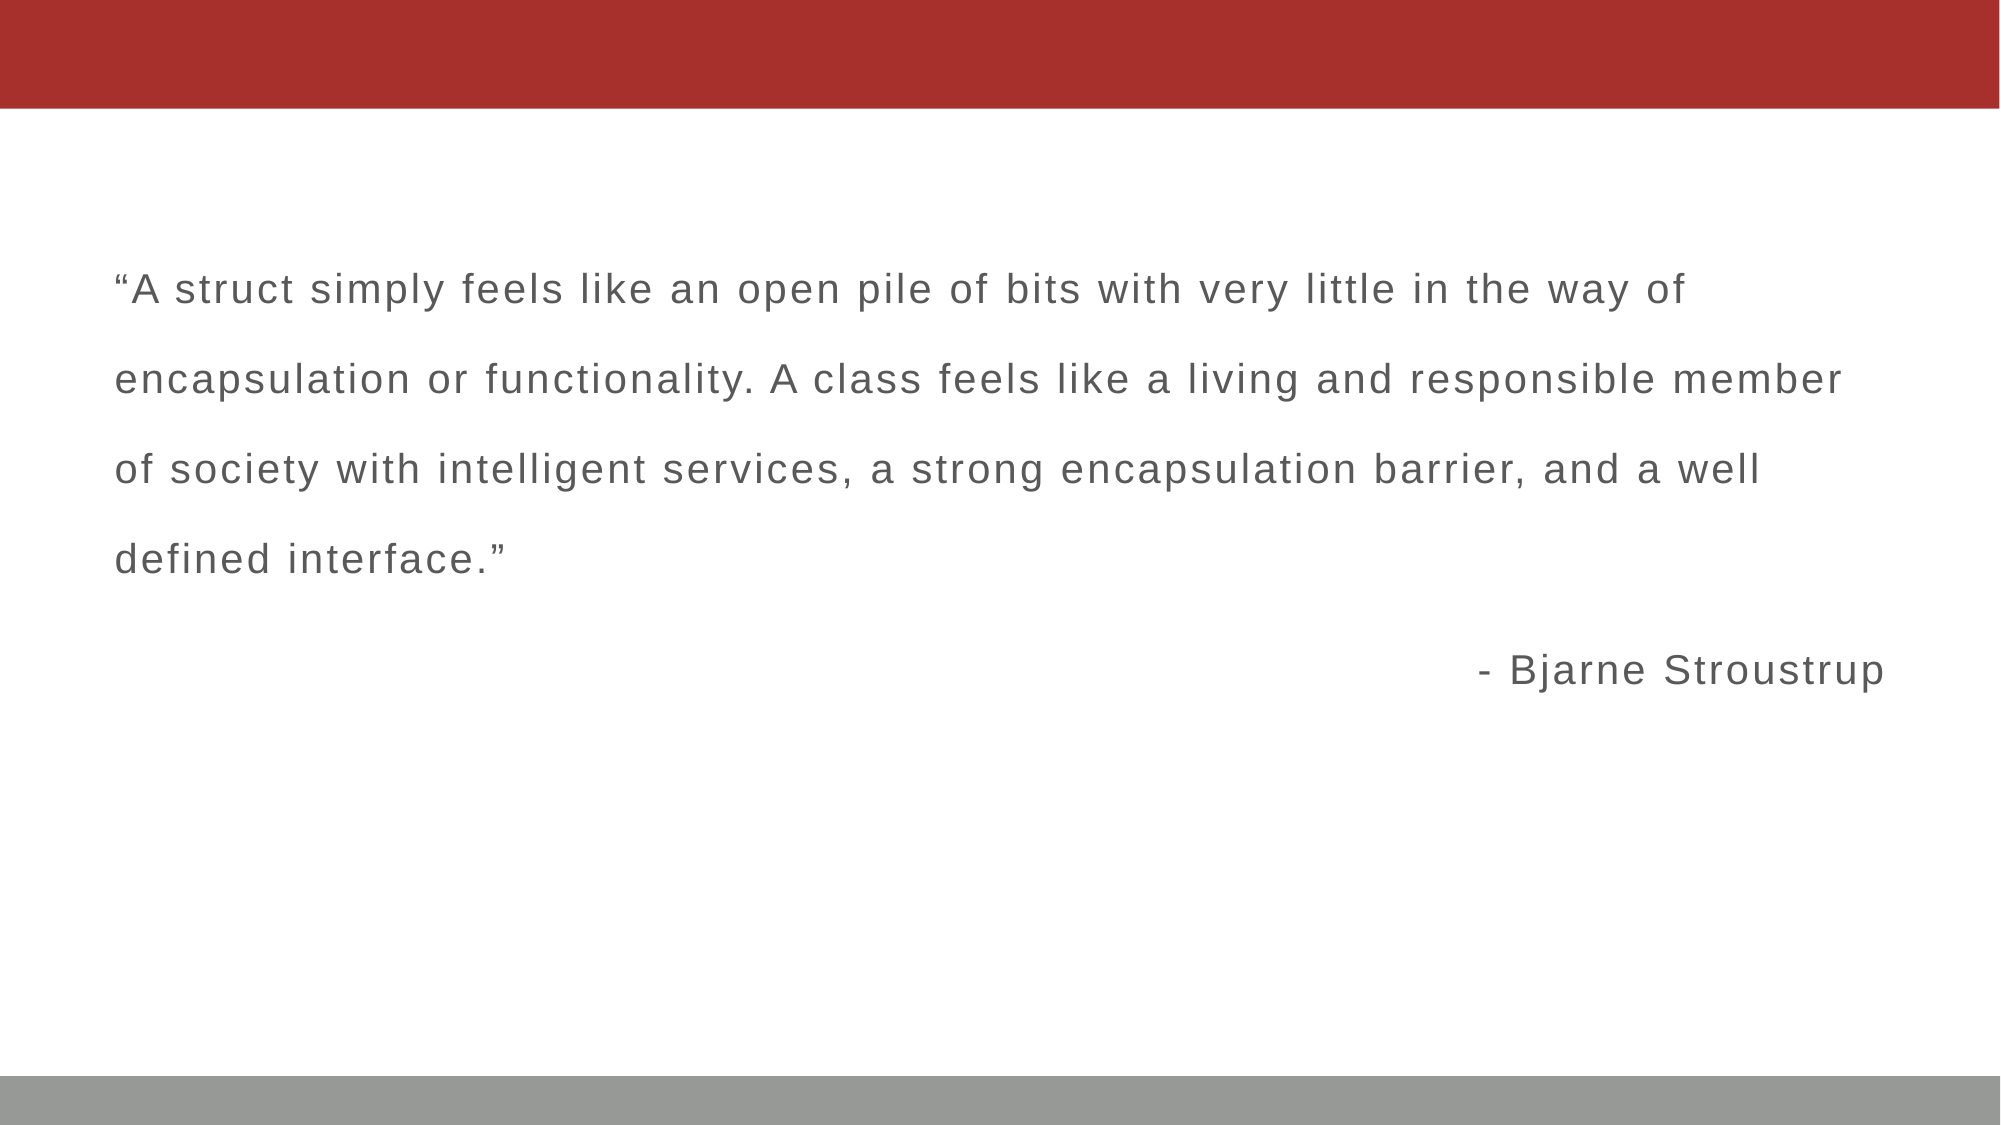

#
“A struct simply feels like an open pile of bits with very little in the way of encapsulation or functionality. A class feels like a living and responsible member of society with intelligent services, a strong encapsulation barrier, and a well defined interface.”
- Bjarne Stroustrup
5